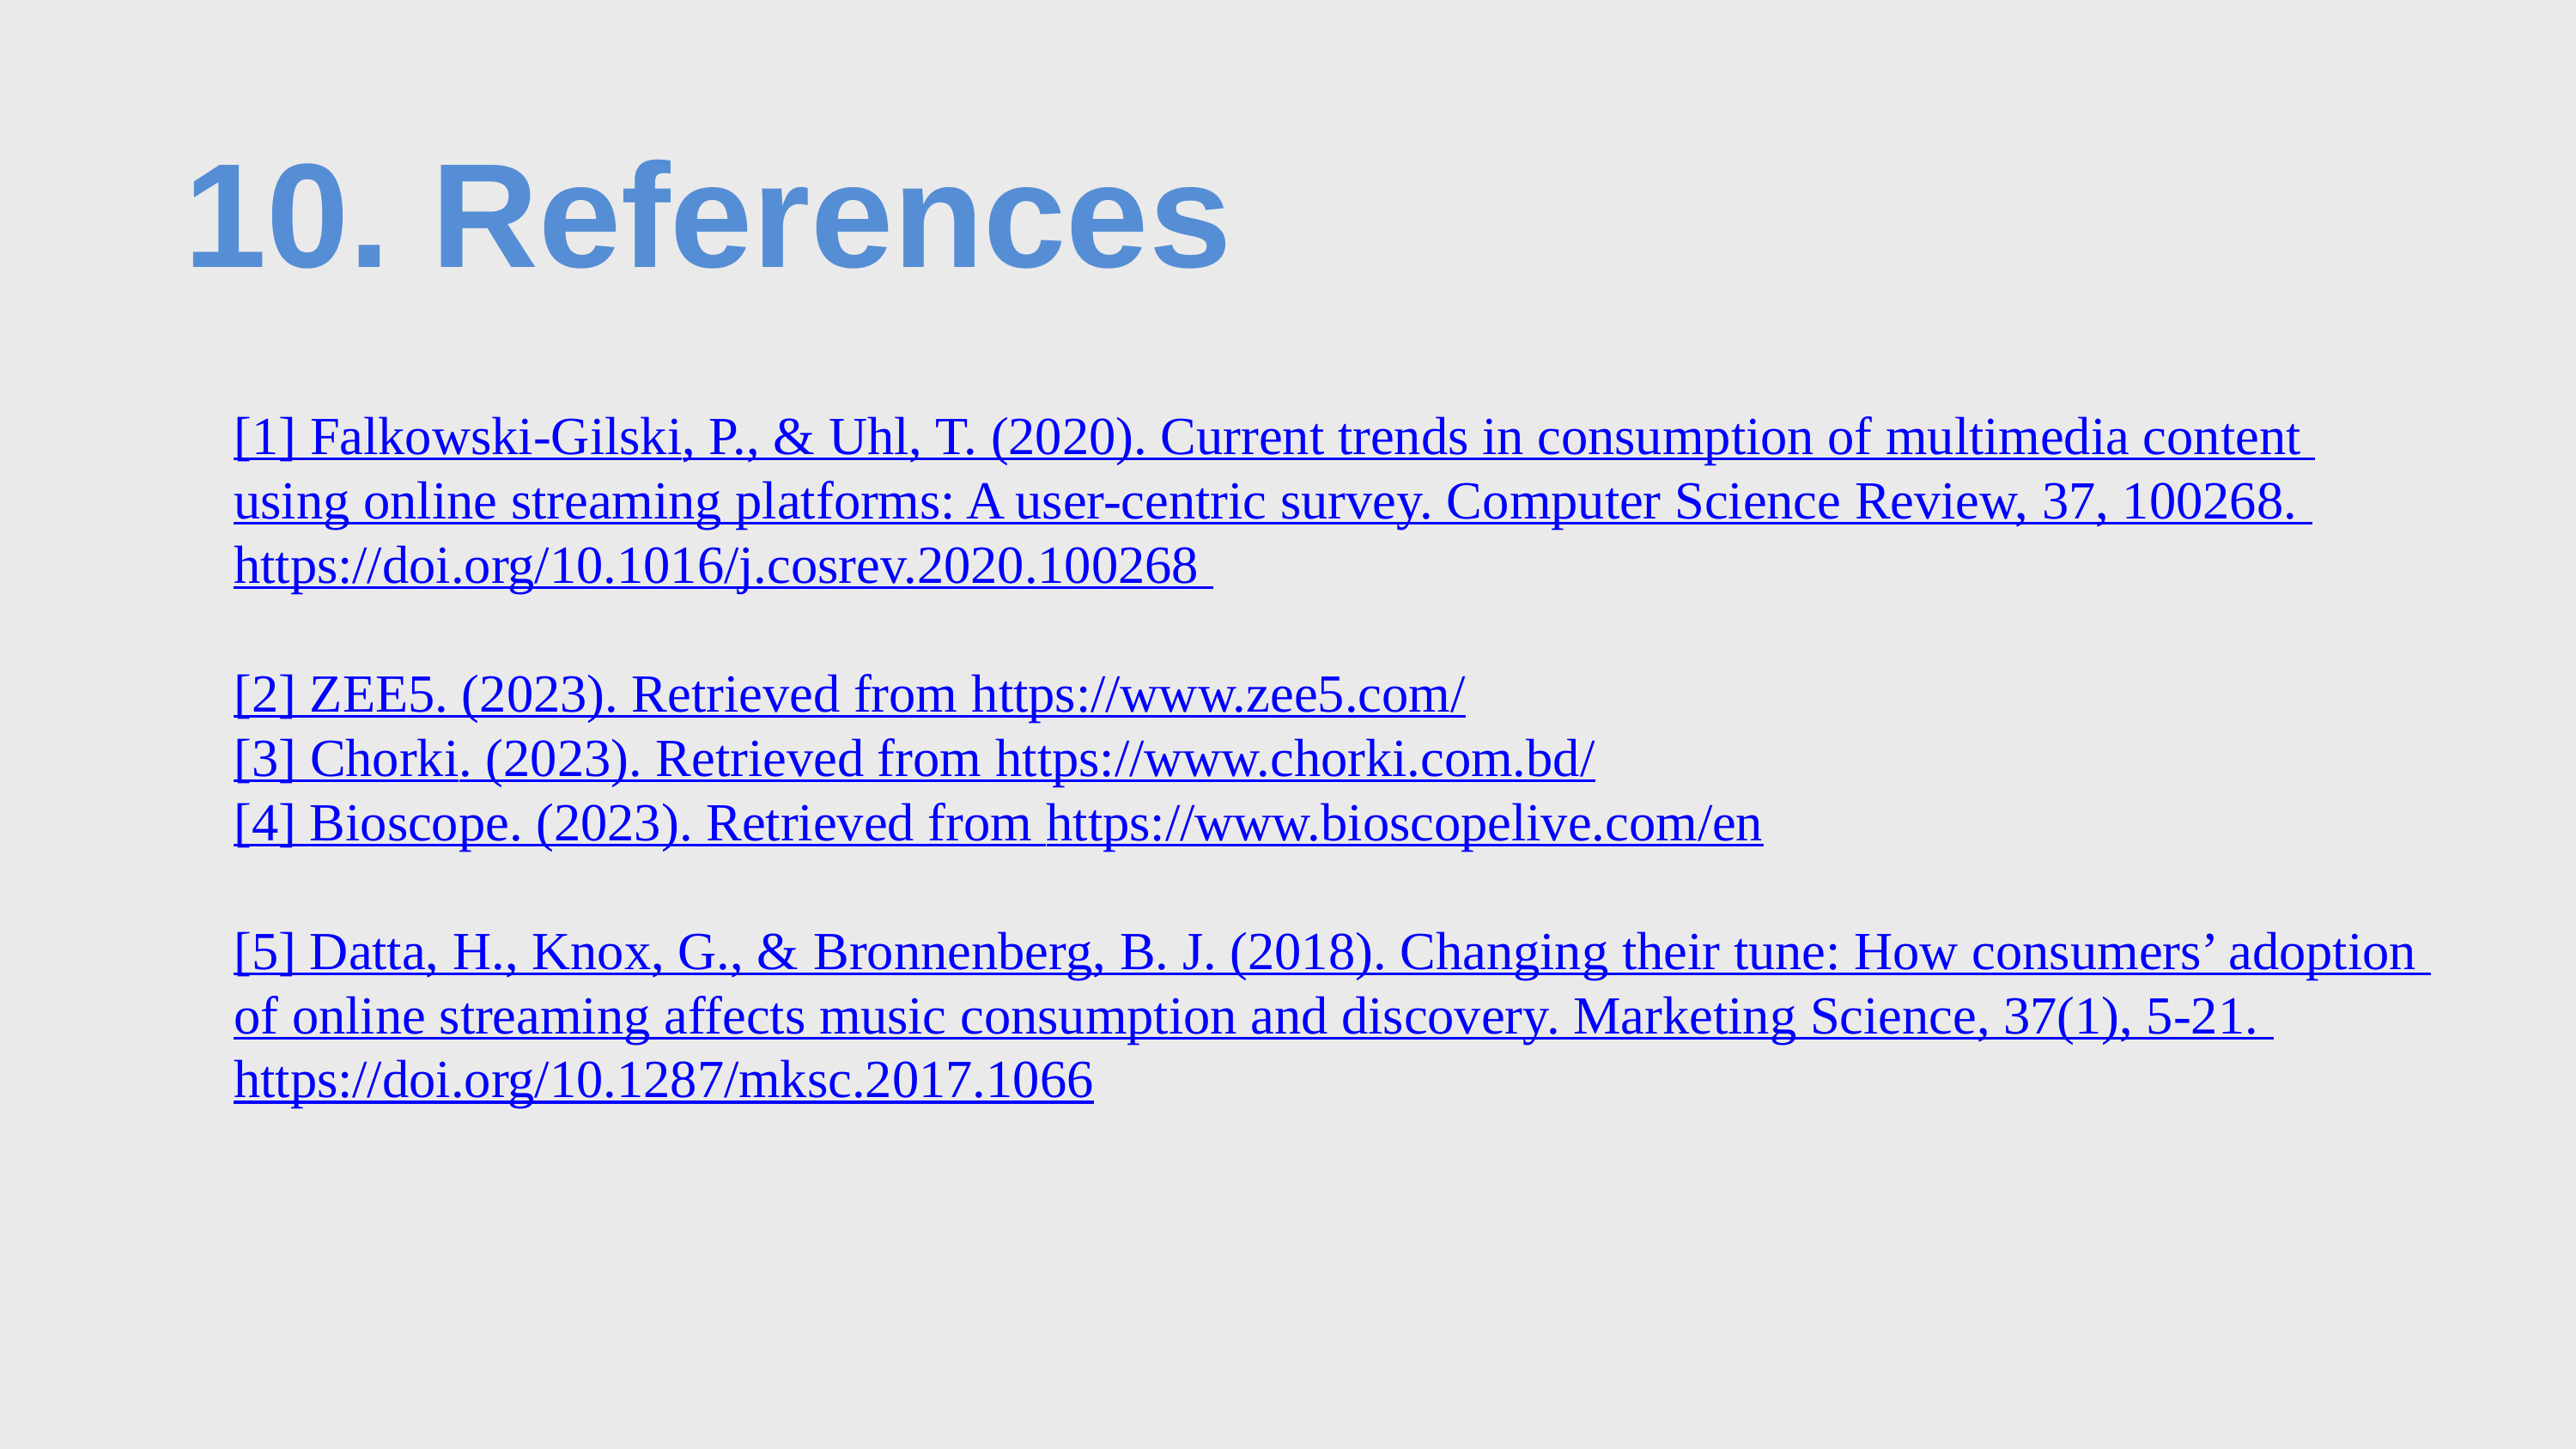

10. References
[1] Falkowski-Gilski, P., & Uhl, T. (2020). Current trends in consumption of multimedia content
using online streaming platforms: A user-centric survey. Computer Science Review, 37, 100268.
https://doi.org/10.1016/j.cosrev.2020.100268

[2] ZEE5. (2023). Retrieved from https://www.zee5.com/
[3] Chorki. (2023). Retrieved from https://www.chorki.com.bd/
[4] Bioscope. (2023). Retrieved from https://www.bioscopelive.com/en

[5] Datta, H., Knox, G., & Bronnenberg, B. J. (2018). Changing their tune: How consumers’ adoption
of online streaming affects music consumption and discovery. Marketing Science, 37(1), 5-21.
https://doi.org/10.1287/mksc.2017.1066